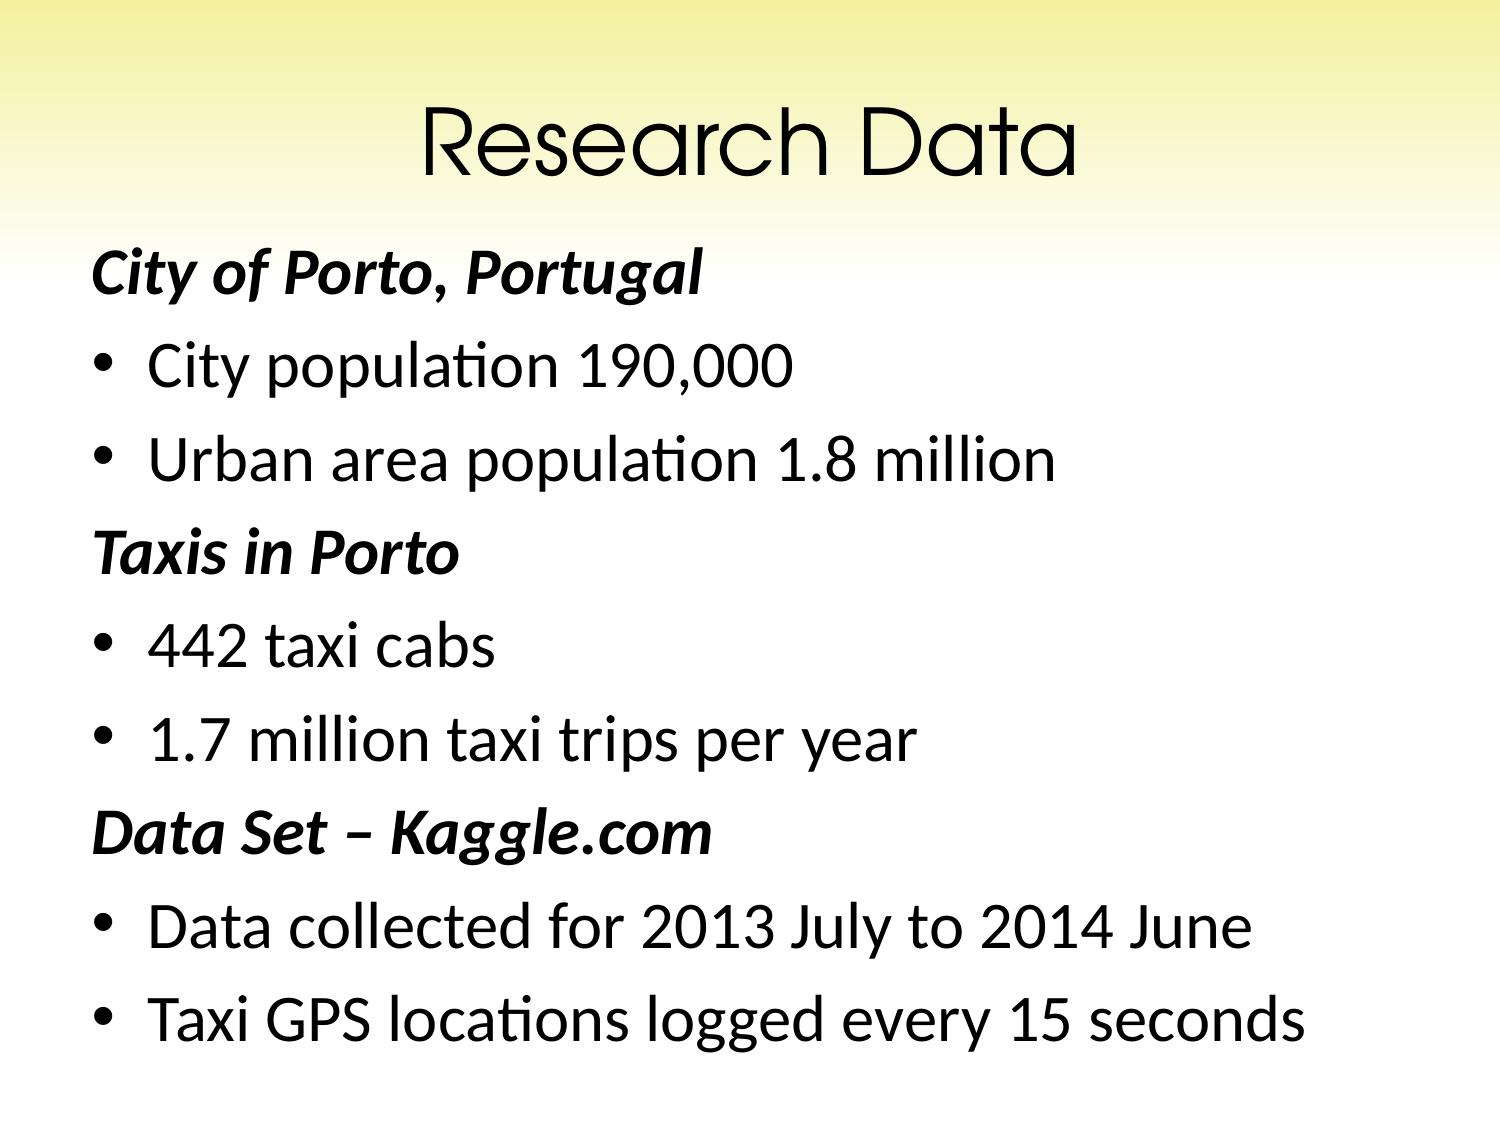

# Research Data
City of Porto, Portugal
City population 190,000
Urban area population 1.8 million
Taxis in Porto
442 taxi cabs
1.7 million taxi trips per year
Data Set – Kaggle.com
Data collected for 2013 July to 2014 June
Taxi GPS locations logged every 15 seconds